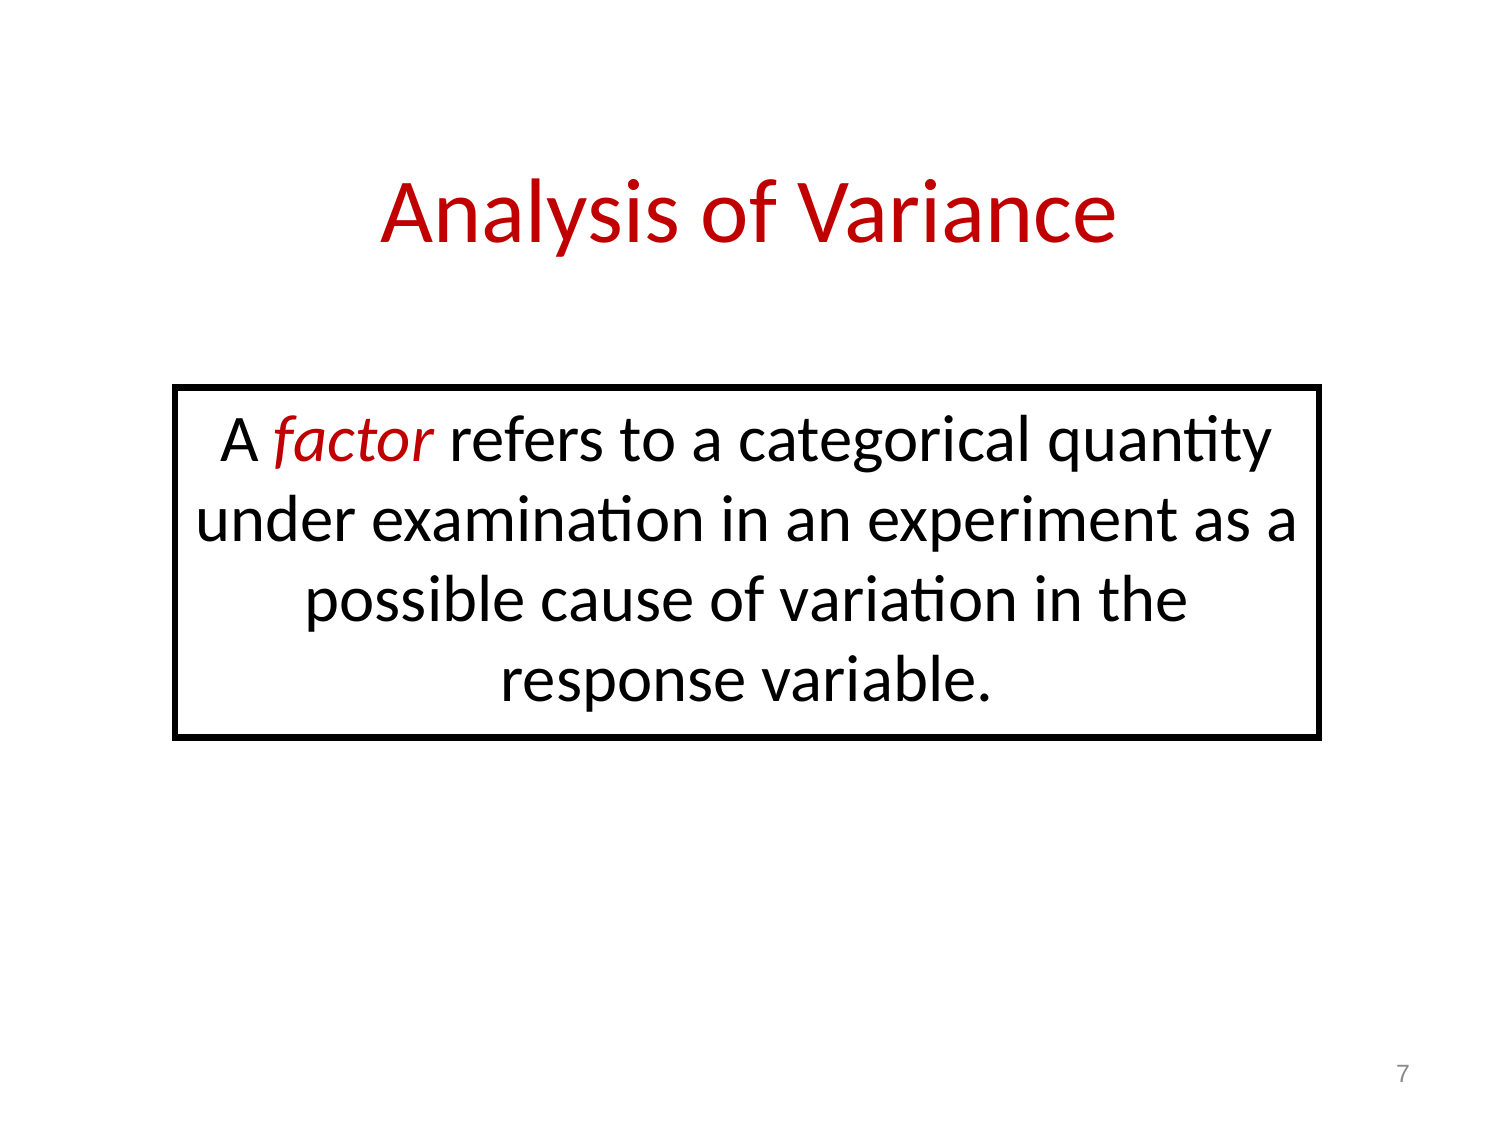

# Analysis of Variance
A factor refers to a categorical quantity under examination in an experiment as a possible cause of variation in the response variable.
7